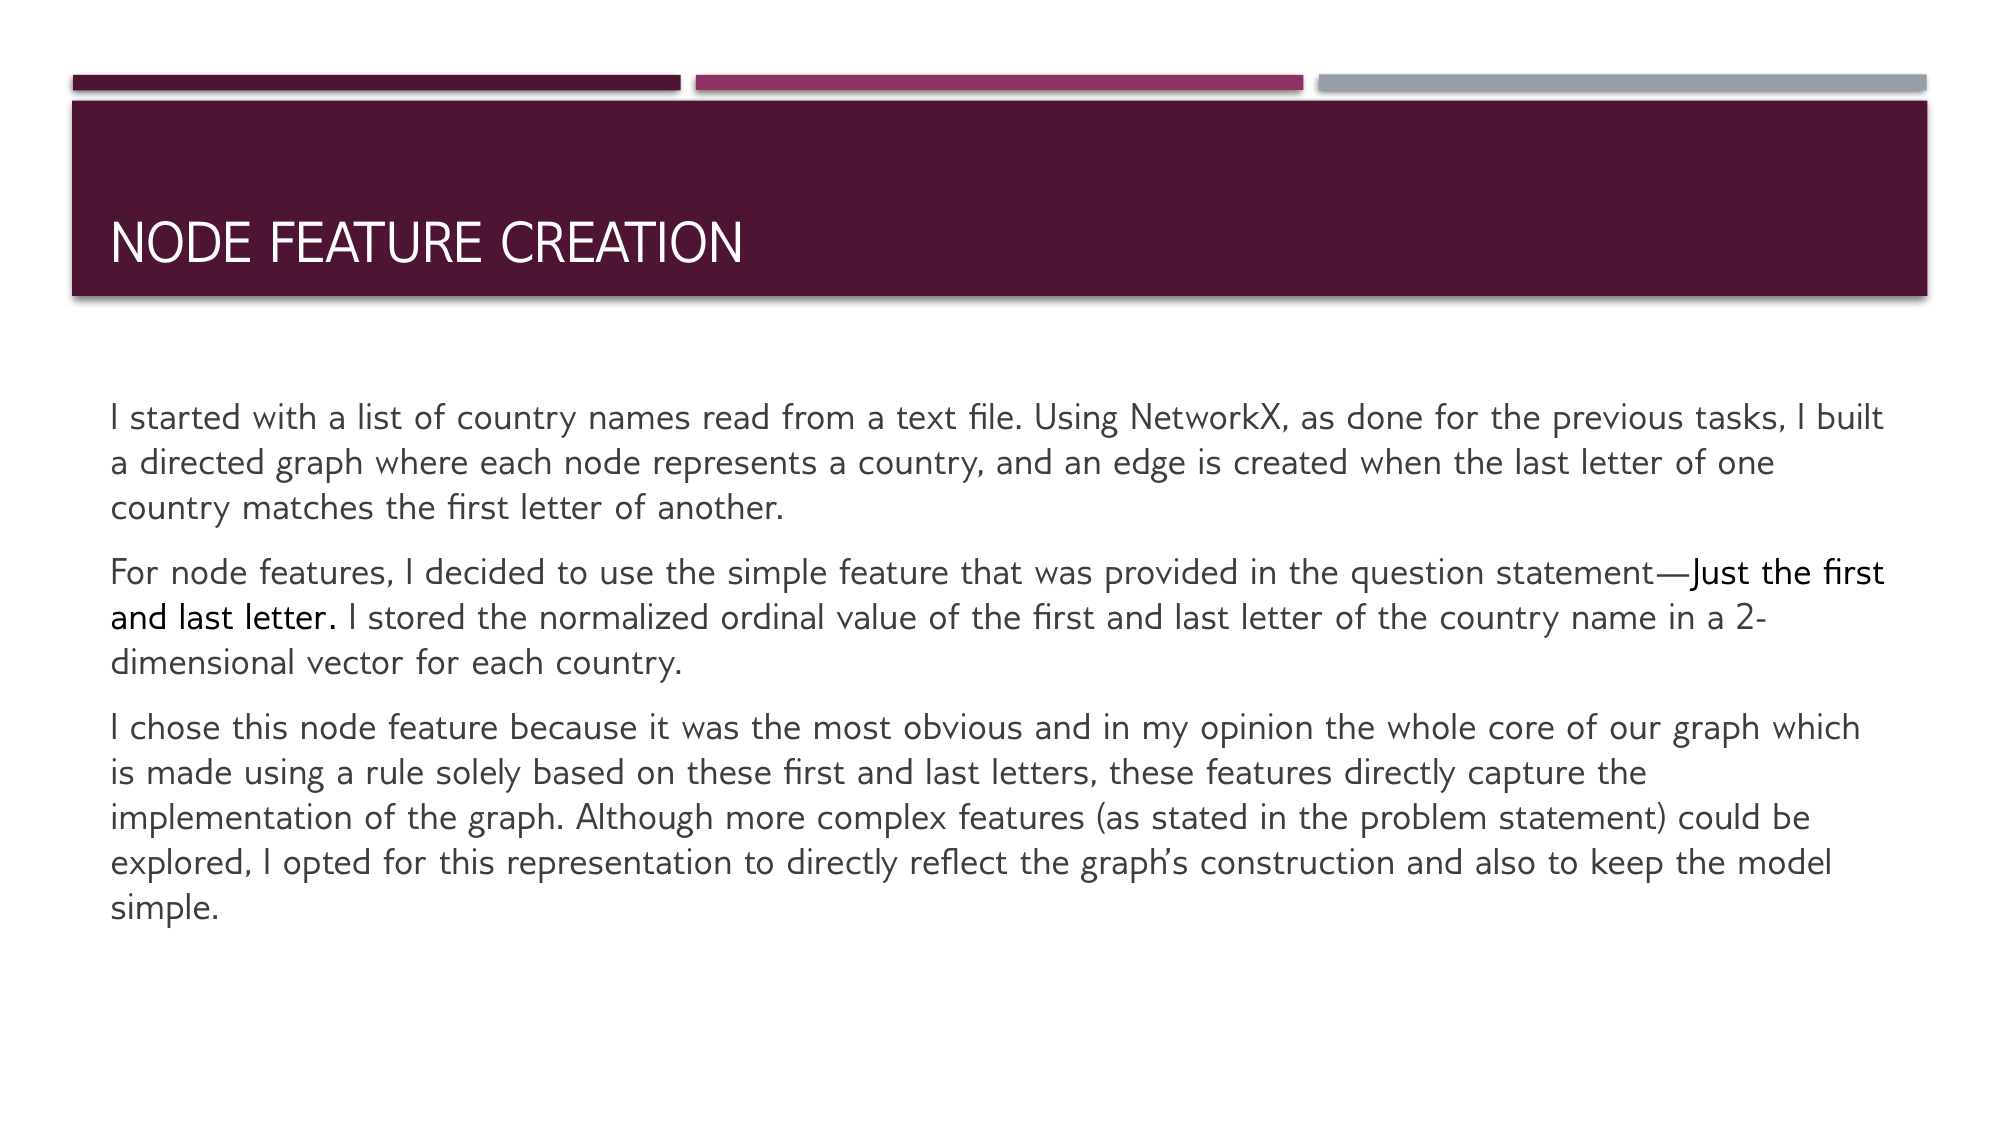

# Node Feature Creation
I started with a list of country names read from a text file. Using NetworkX, as done for the previous tasks, I built a directed graph where each node represents a country, and an edge is created when the last letter of one country matches the first letter of another.
For node features, I decided to use the simple feature that was provided in the question statement—Just the first and last letter. I stored the normalized ordinal value of the first and last letter of the country name in a 2-dimensional vector for each country.
I chose this node feature because it was the most obvious and in my opinion the whole core of our graph which is made using a rule solely based on these first and last letters, these features directly capture the implementation of the graph. Although more complex features (as stated in the problem statement) could be explored, I opted for this representation to directly reflect the graph’s construction and also to keep the model simple.